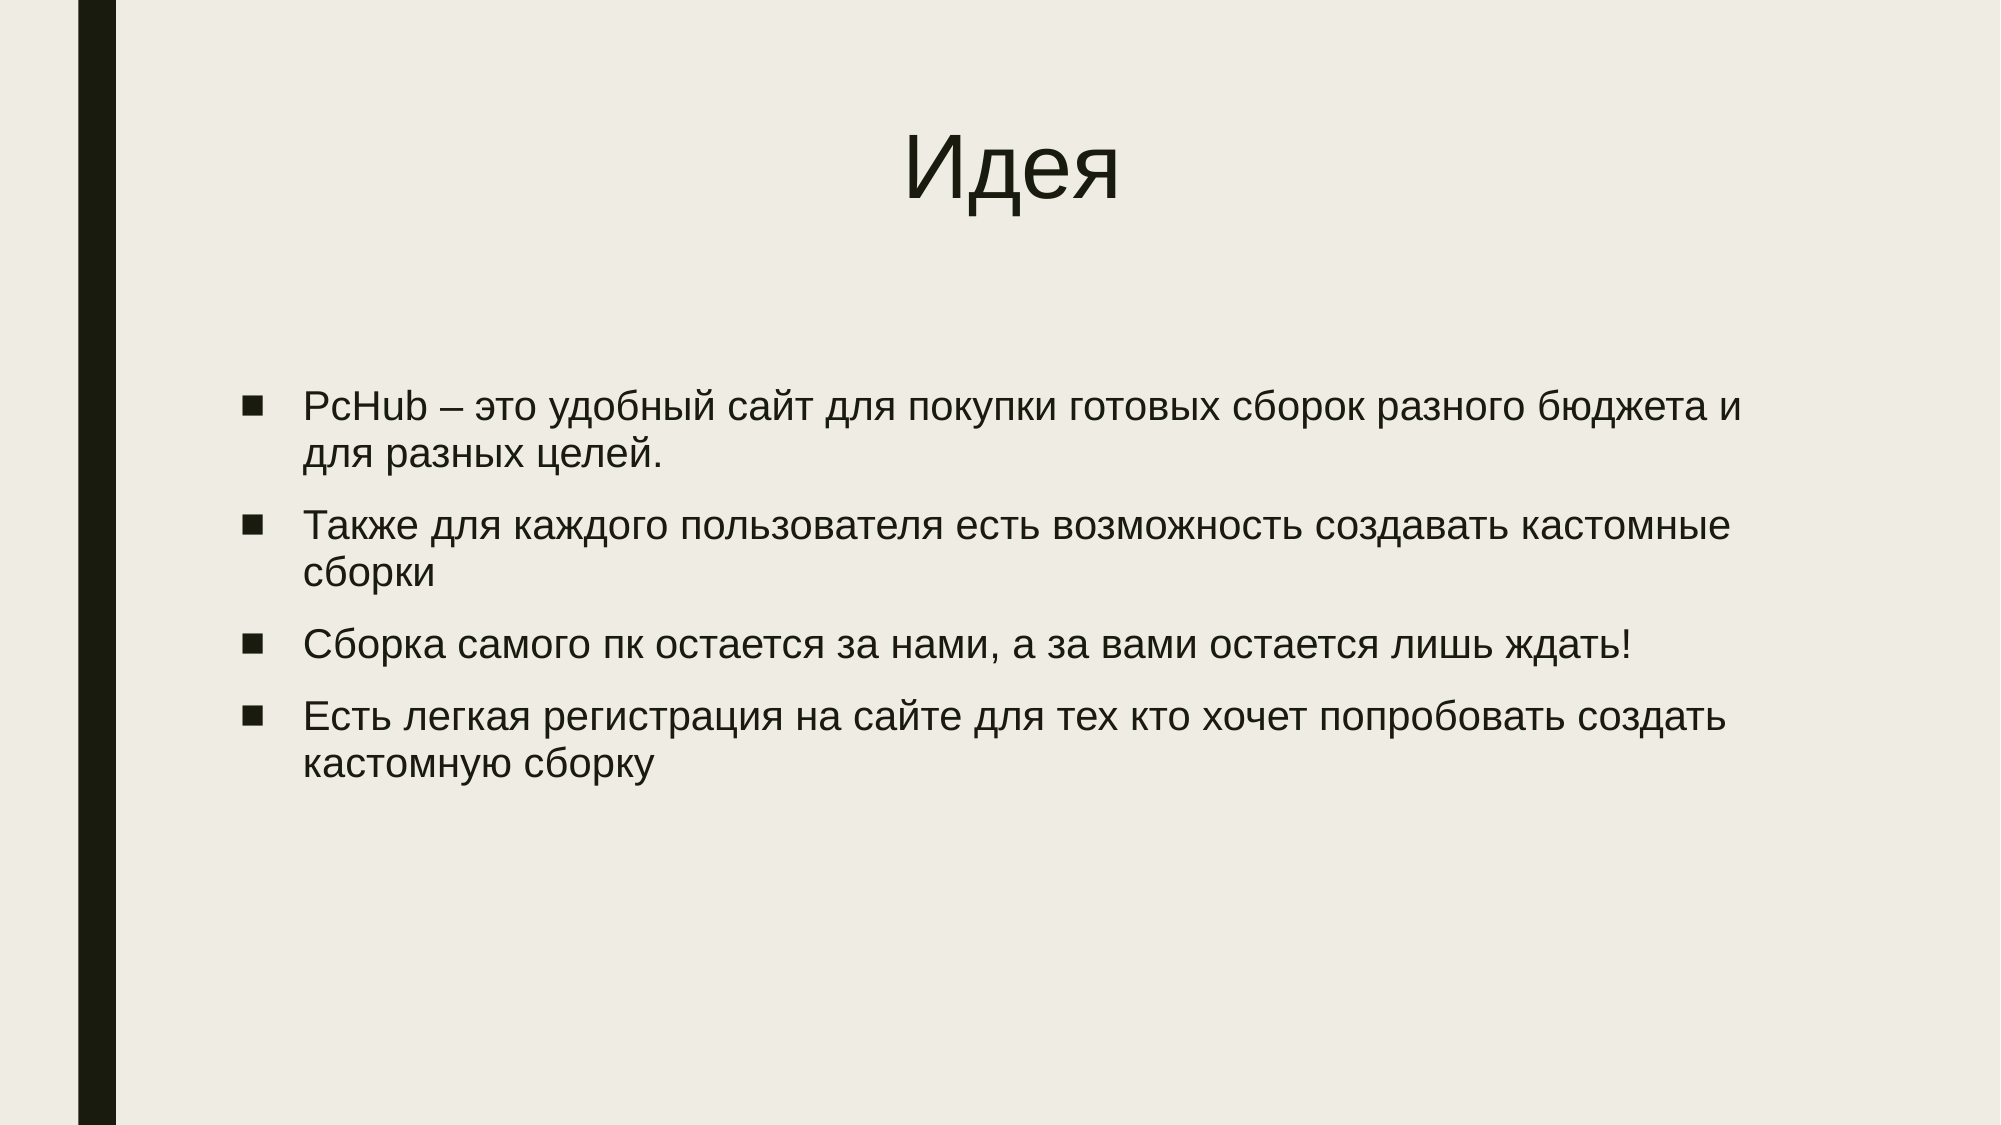

# Идея
PcHub – это удобный сайт для покупки готовых сборок разного бюджета и для разных целей.
Также для каждого пользователя есть возможность создавать кастомные сборки
Сборка самого пк остается за нами, а за вами остается лишь ждать!
Есть легкая регистрация на сайте для тех кто хочет попробовать создать кастомную сборку